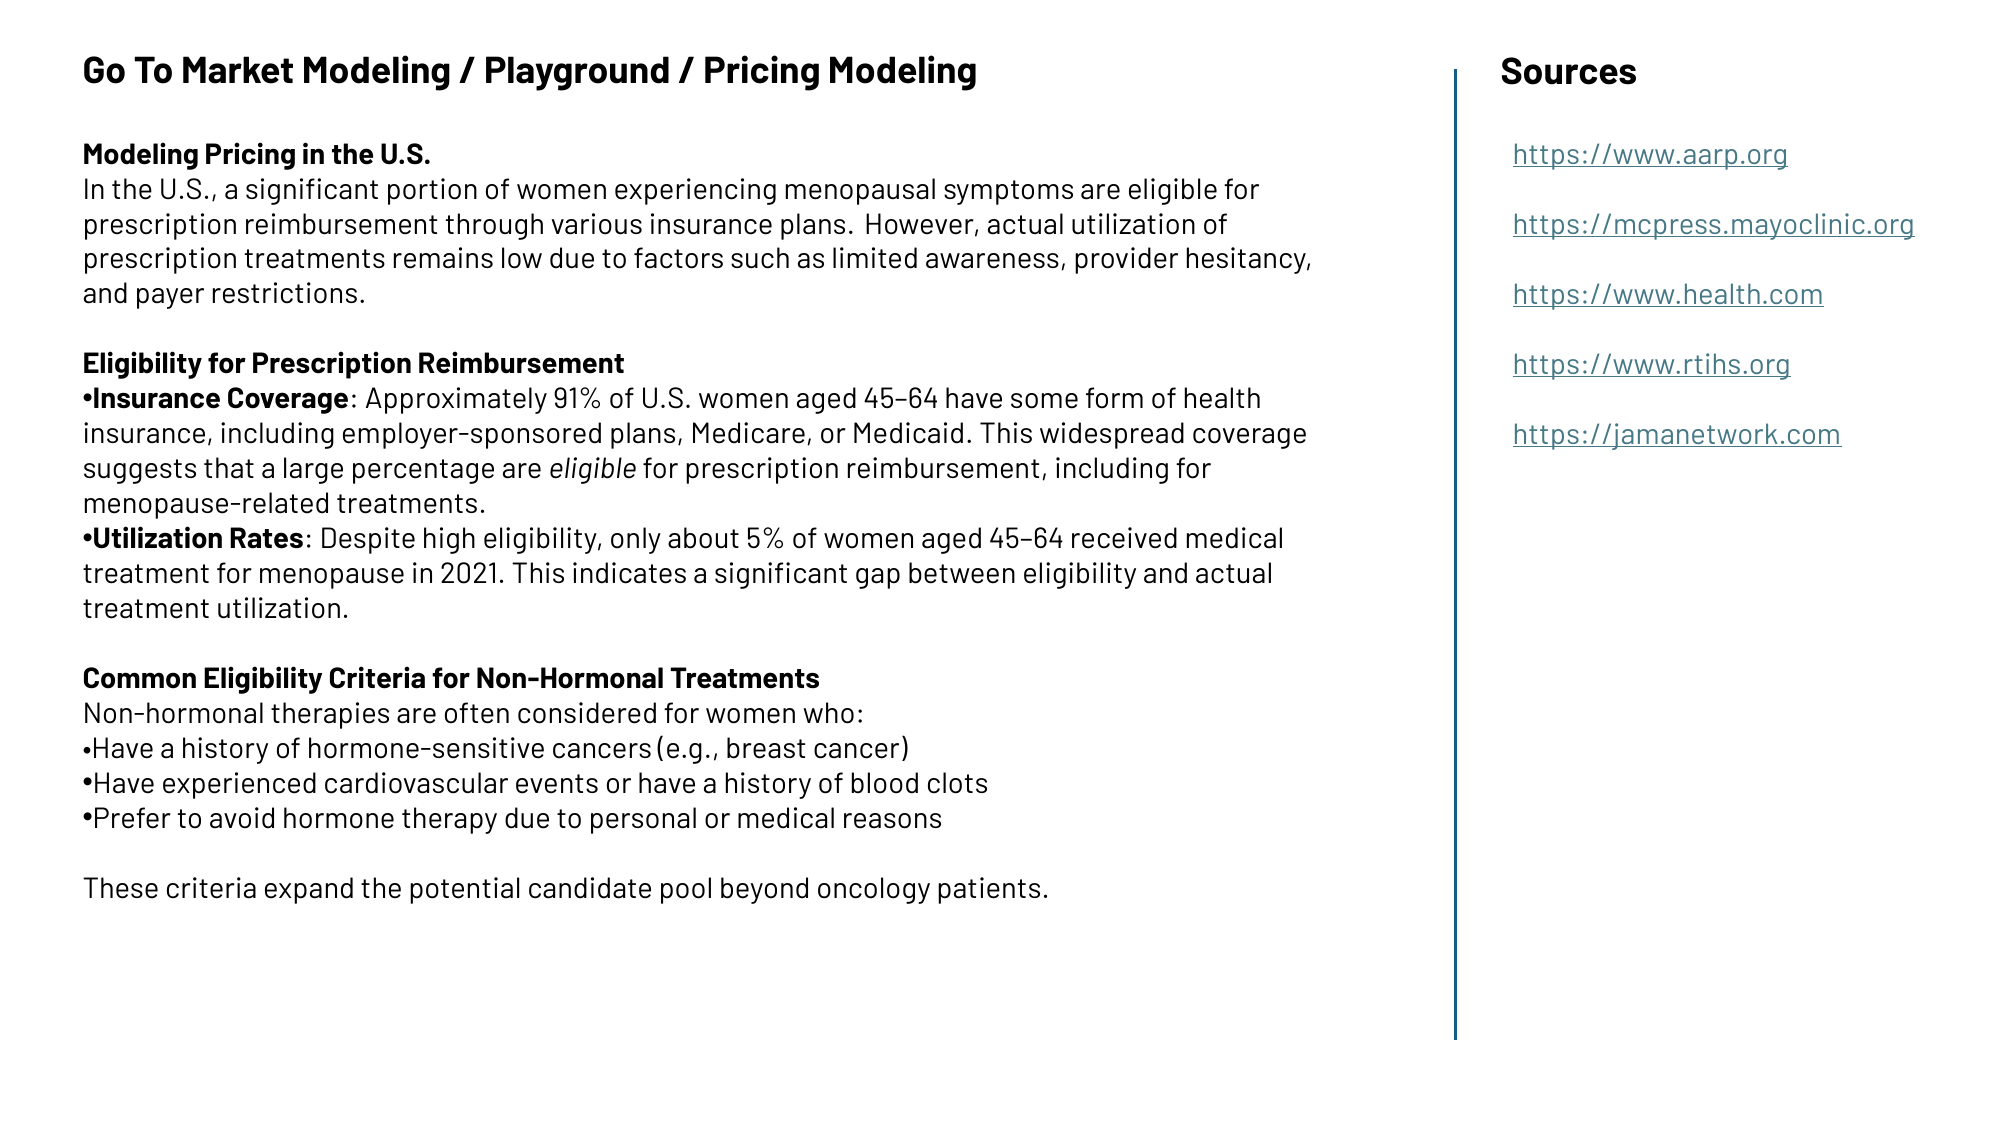

Go To Market Modeling / Playground / Pricing Modeling
Sources
Modeling Pricing in the U.S.
In the U.S., a significant portion of women experiencing menopausal symptoms are eligible for prescription reimbursement through various insurance plans. However, actual utilization of prescription treatments remains low due to factors such as limited awareness, provider hesitancy, and payer restrictions.

Eligibility for Prescription Reimbursement
Insurance Coverage: Approximately 91% of U.S. women aged 45–64 have some form of health insurance, including employer-sponsored plans, Medicare, or Medicaid. This widespread coverage suggests that a large percentage are eligible for prescription reimbursement, including for menopause-related treatments.
Utilization Rates: Despite high eligibility, only about 5% of women aged 45–64 received medical treatment for menopause in 2021. This indicates a significant gap between eligibility and actual treatment utilization.

Common Eligibility Criteria for Non-Hormonal Treatments
Non-hormonal therapies are often considered for women who:
•Have a history of hormone-sensitive cancers (e.g., breast cancer)
Have experienced cardiovascular events or have a history of blood clots
Prefer to avoid hormone therapy due to personal or medical reasons

These criteria expand the potential candidate pool beyond oncology patients.

https://www.aarp.org

https://mcpress.mayoclinic.org

https://www.health.com

https://www.rtihs.org

https://jamanetwork.com